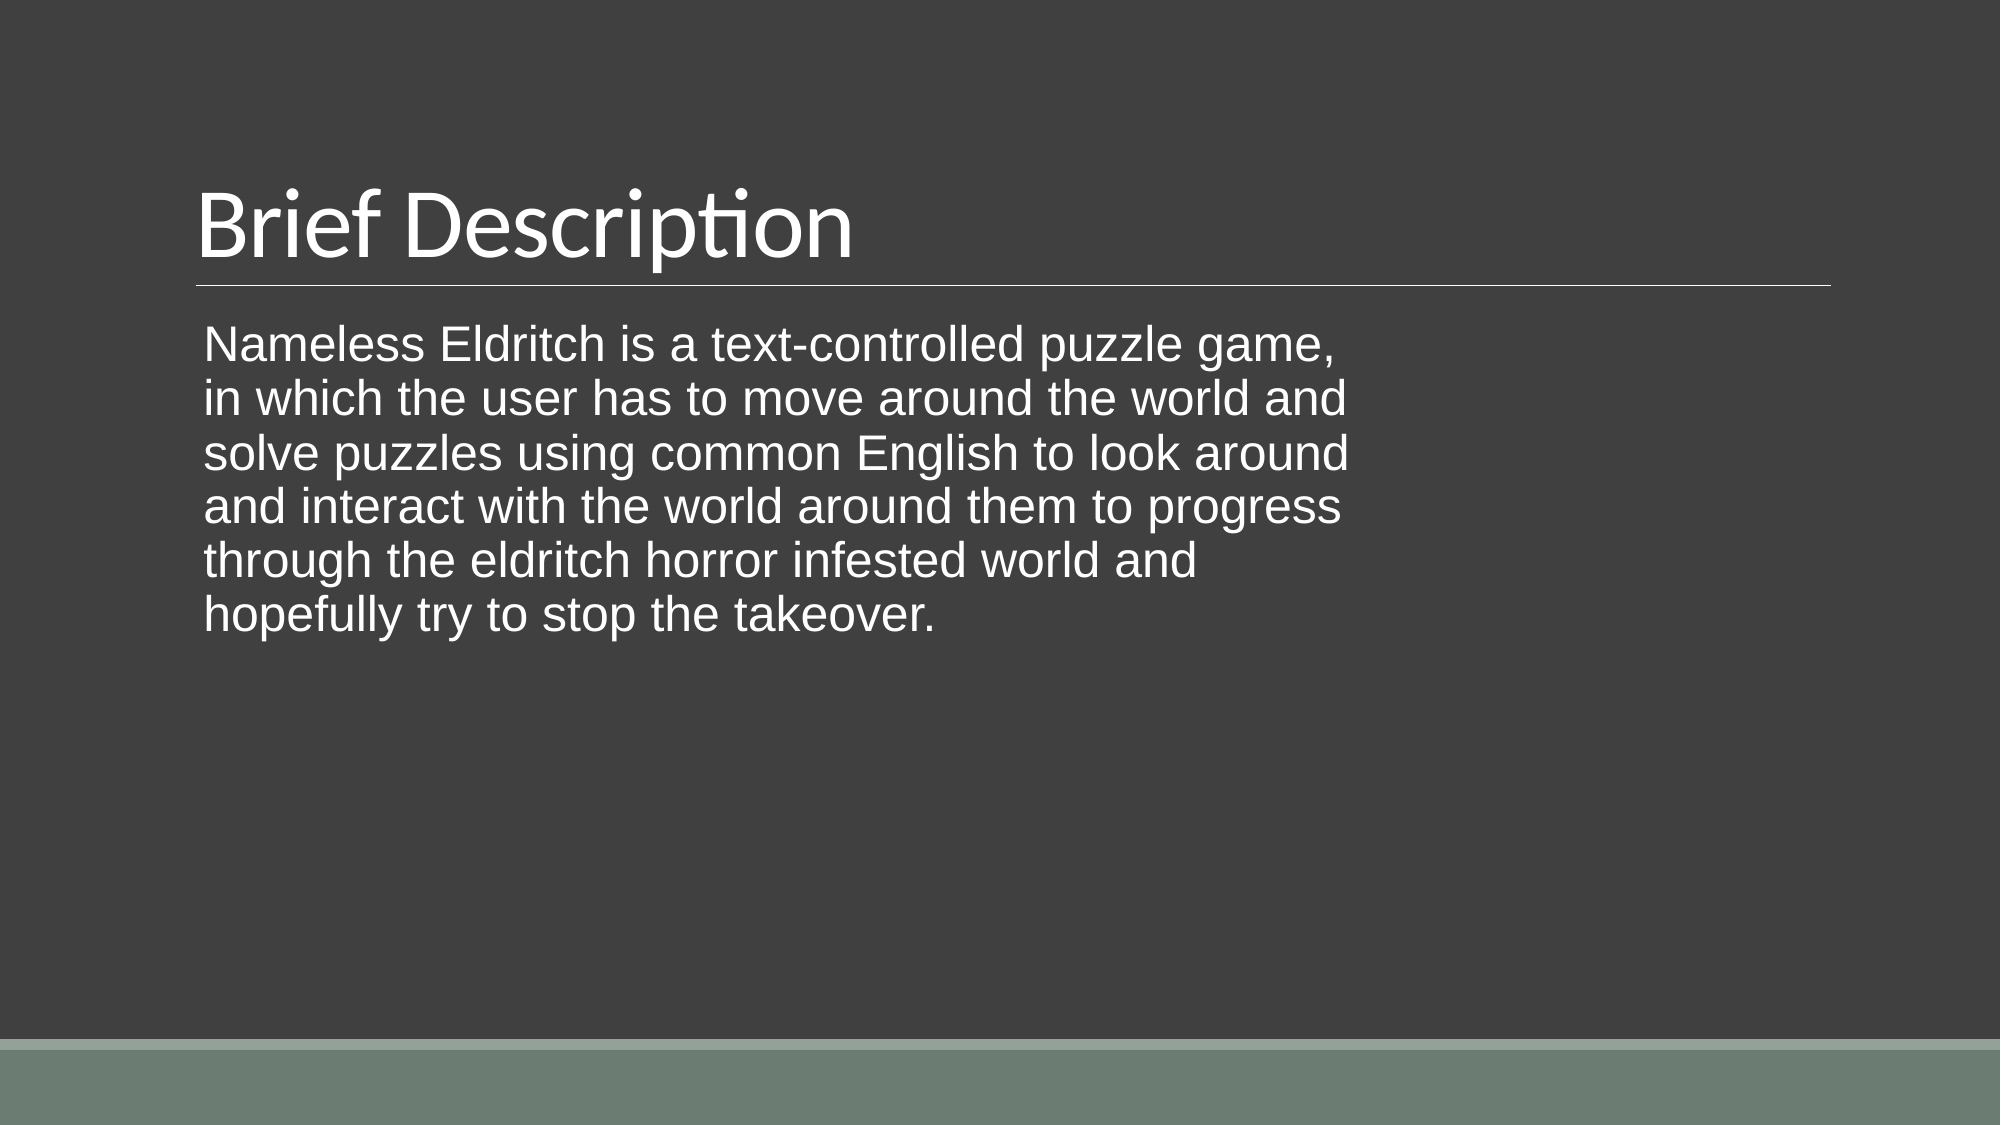

# Brief Description
Nameless Eldritch is a text-controlled puzzle game, in which the user has to move around the world and solve puzzles using common English to look around and interact with the world around them to progress through the eldritch horror infested world and hopefully try to stop the takeover.